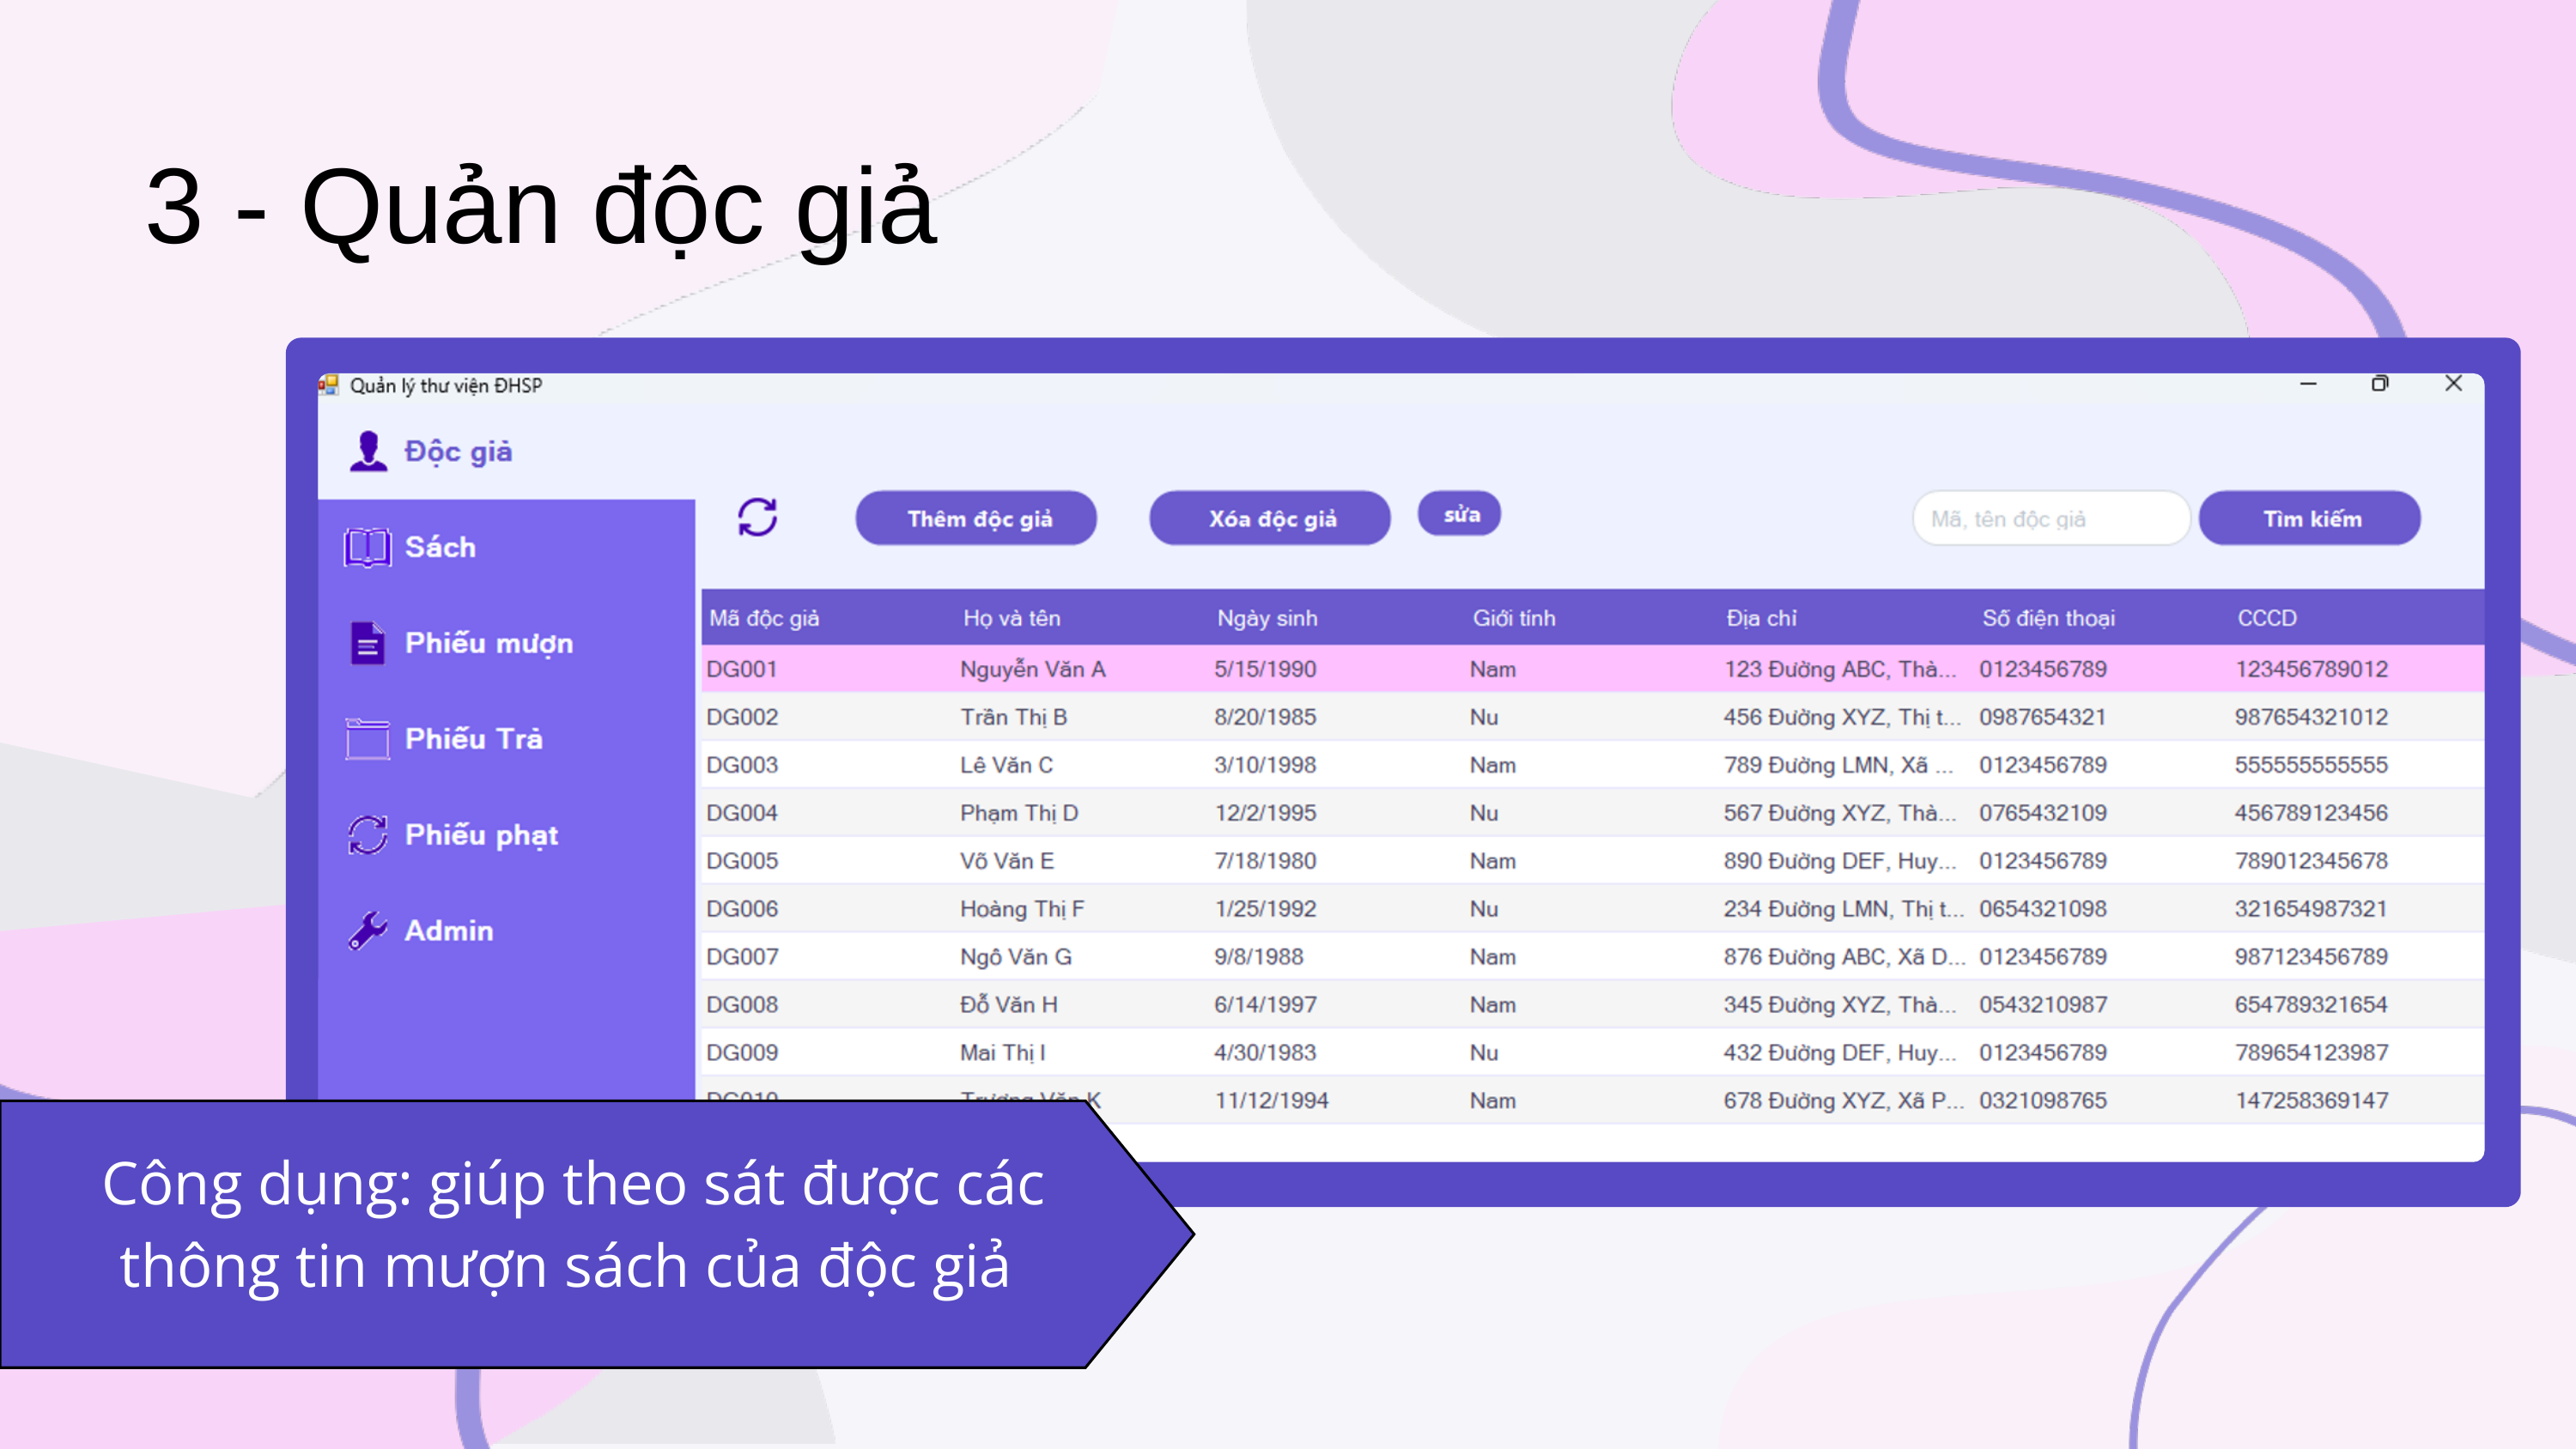

3 - Quản độc giả

 Công dụng: giúp theo sát được các thông tin mượn sách của độc giả